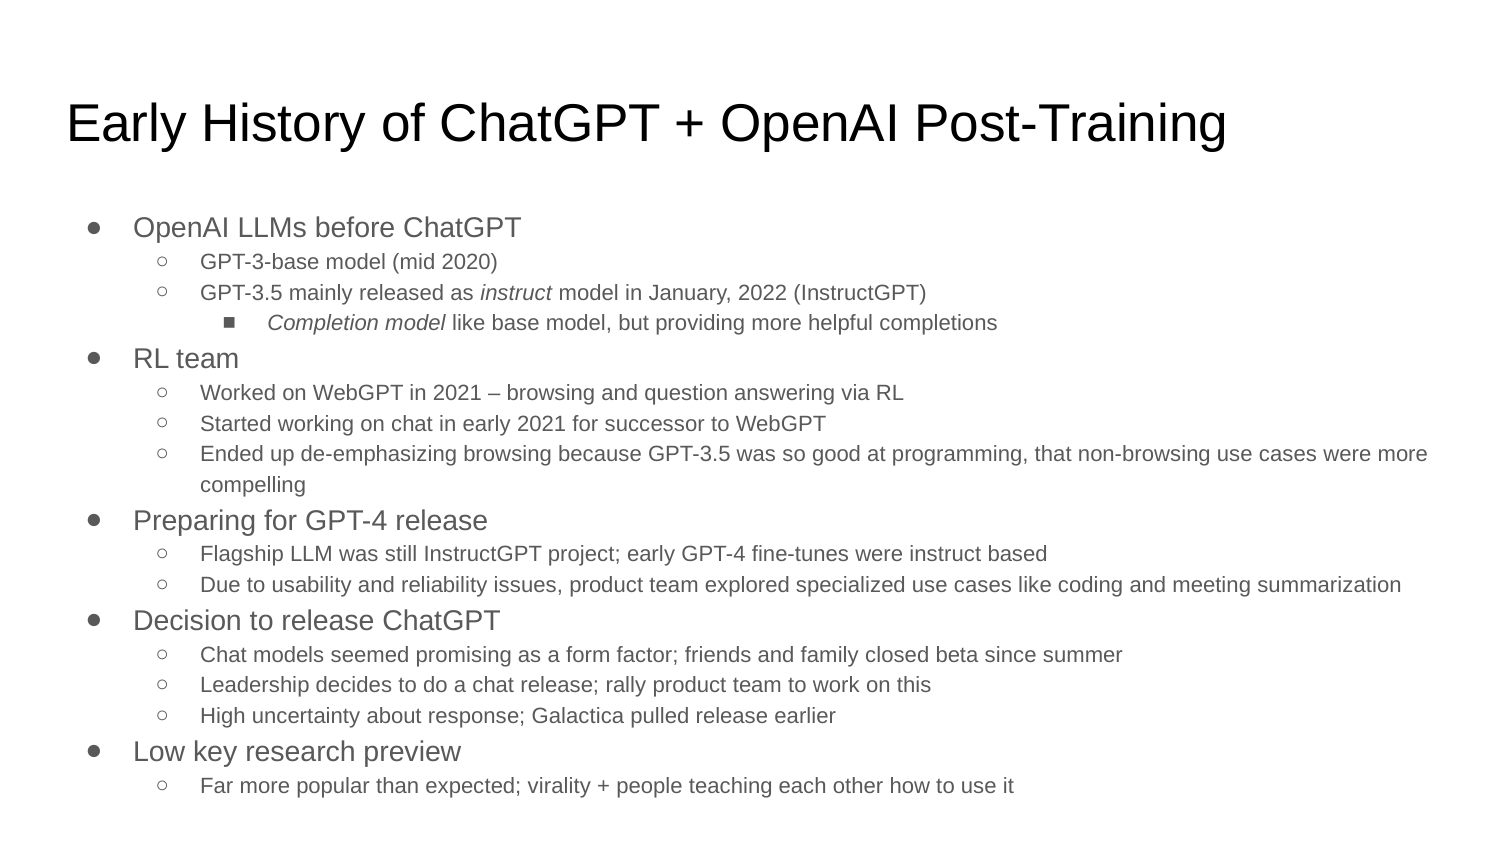

# Early History of ChatGPT + OpenAI Post-Training
OpenAI LLMs before ChatGPT
GPT-3-base model (mid 2020)
GPT-3.5 mainly released as instruct model in January, 2022 (InstructGPT)
Completion model like base model, but providing more helpful completions
RL team
Worked on WebGPT in 2021 – browsing and question answering via RL
Started working on chat in early 2021 for successor to WebGPT
Ended up de-emphasizing browsing because GPT-3.5 was so good at programming, that non-browsing use cases were more compelling
Preparing for GPT-4 release
Flagship LLM was still InstructGPT project; early GPT-4 fine-tunes were instruct based
Due to usability and reliability issues, product team explored specialized use cases like coding and meeting summarization
Decision to release ChatGPT
Chat models seemed promising as a form factor; friends and family closed beta since summer
Leadership decides to do a chat release; rally product team to work on this
High uncertainty about response; Galactica pulled release earlier
Low key research preview
Far more popular than expected; virality + people teaching each other how to use it